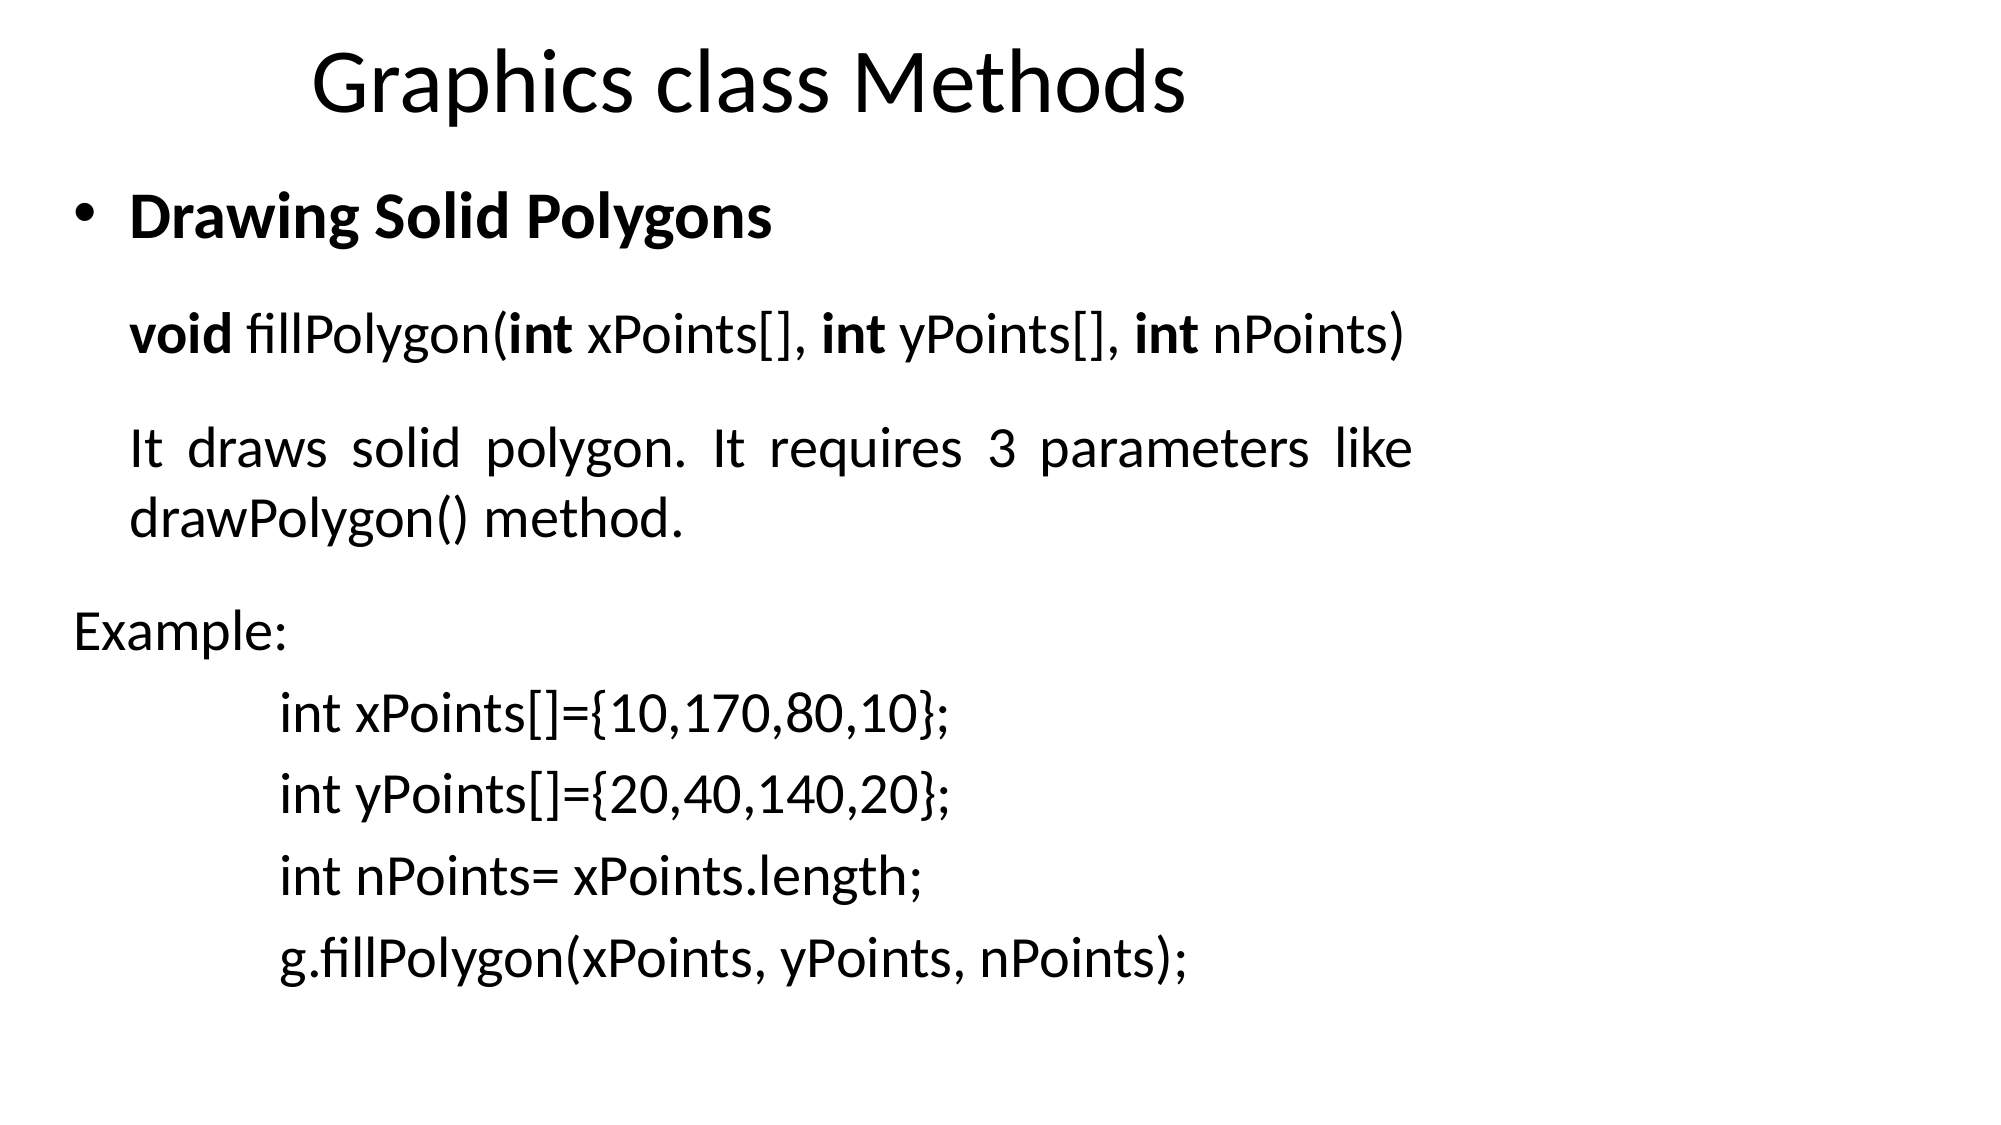

# Graphics class Methods
Drawing Solid Polygons

	void fillPolygon(int xPoints[], int yPoints[], int nPoints)

	It draws solid polygon. It requires 3 parameters like drawPolygon() method.

Example:
		int xPoints[]={10,170,80,10};
		int yPoints[]={20,40,140,20};
		int nPoints= xPoints.length;
		g.fillPolygon(xPoints, yPoints, nPoints);